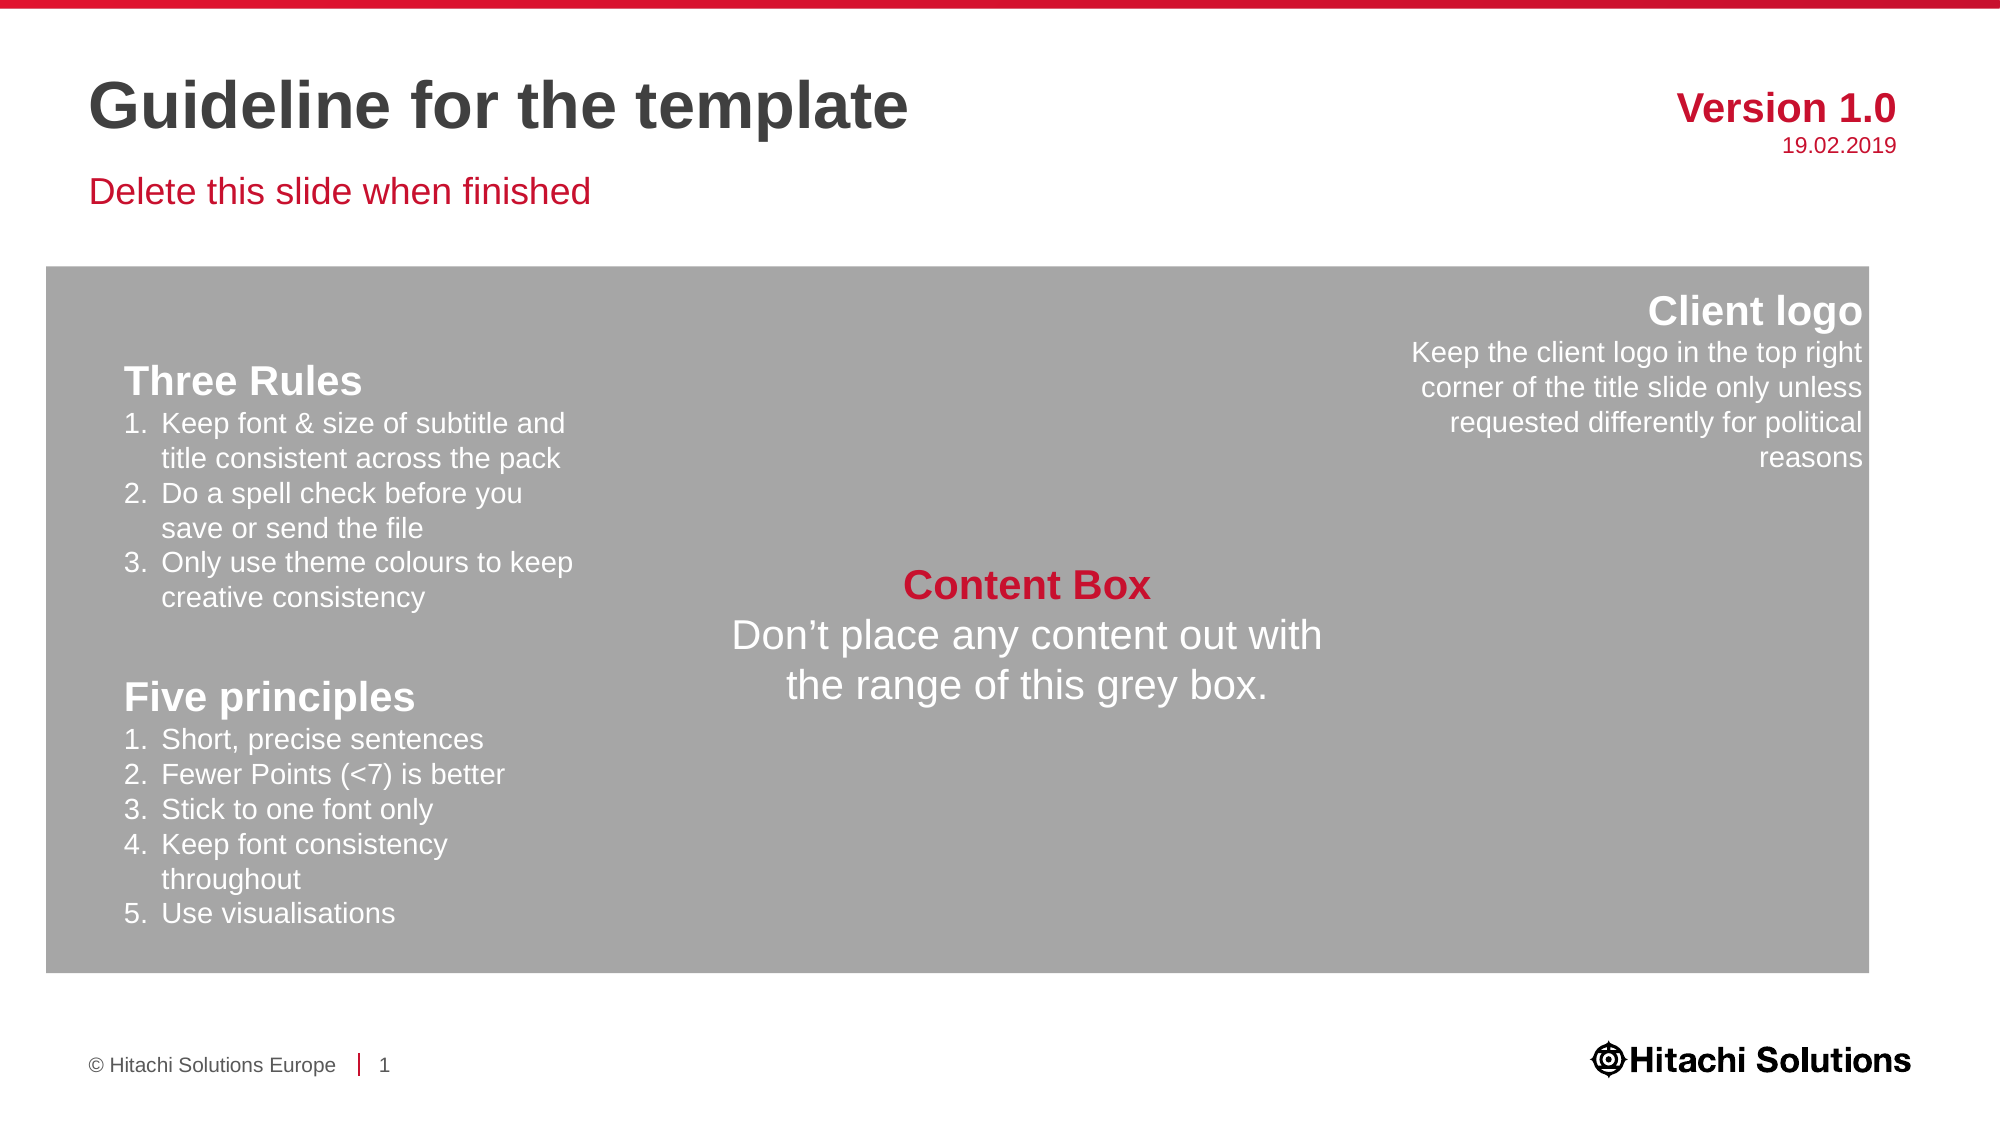

# Guideline for the template
Version 1.0
19.02.2019
Delete this slide when finished

Client logo
Keep the client logo in the top right corner of the title slide only unless requested differently for political reasons

Three Rules
Keep font & size of subtitle and title consistent across the pack
Do a spell check before you save or send the file
Only use theme colours to keep creative consistency
Content Box
Don’t place any content out with the range of this grey box.
Five principles
Short, precise sentences
Fewer Points (<7) is better
Stick to one font only
Keep font consistency throughout
Use visualisations
© Hitachi Solutions Europe
1